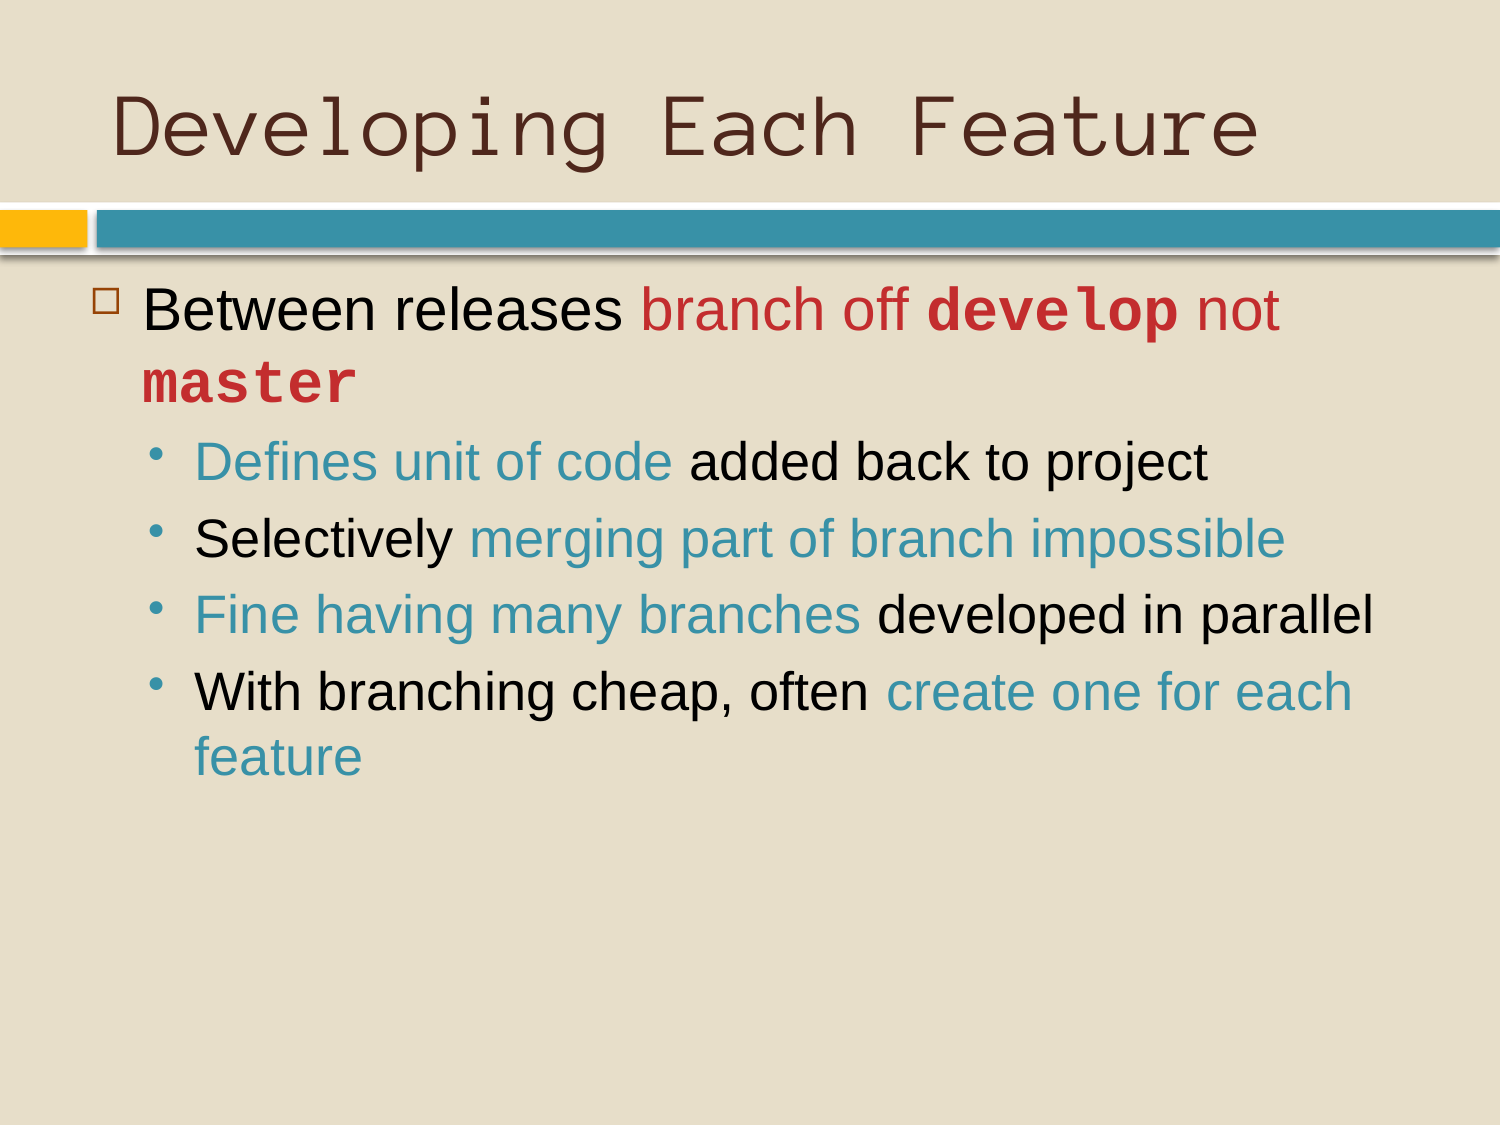

# Developing Each Feature
Between releases branch off develop not master
Defines unit of code added back to project
Selectively merging part of branch impossible
Fine having many branches developed in parallel
With branching cheap, often create one for each feature